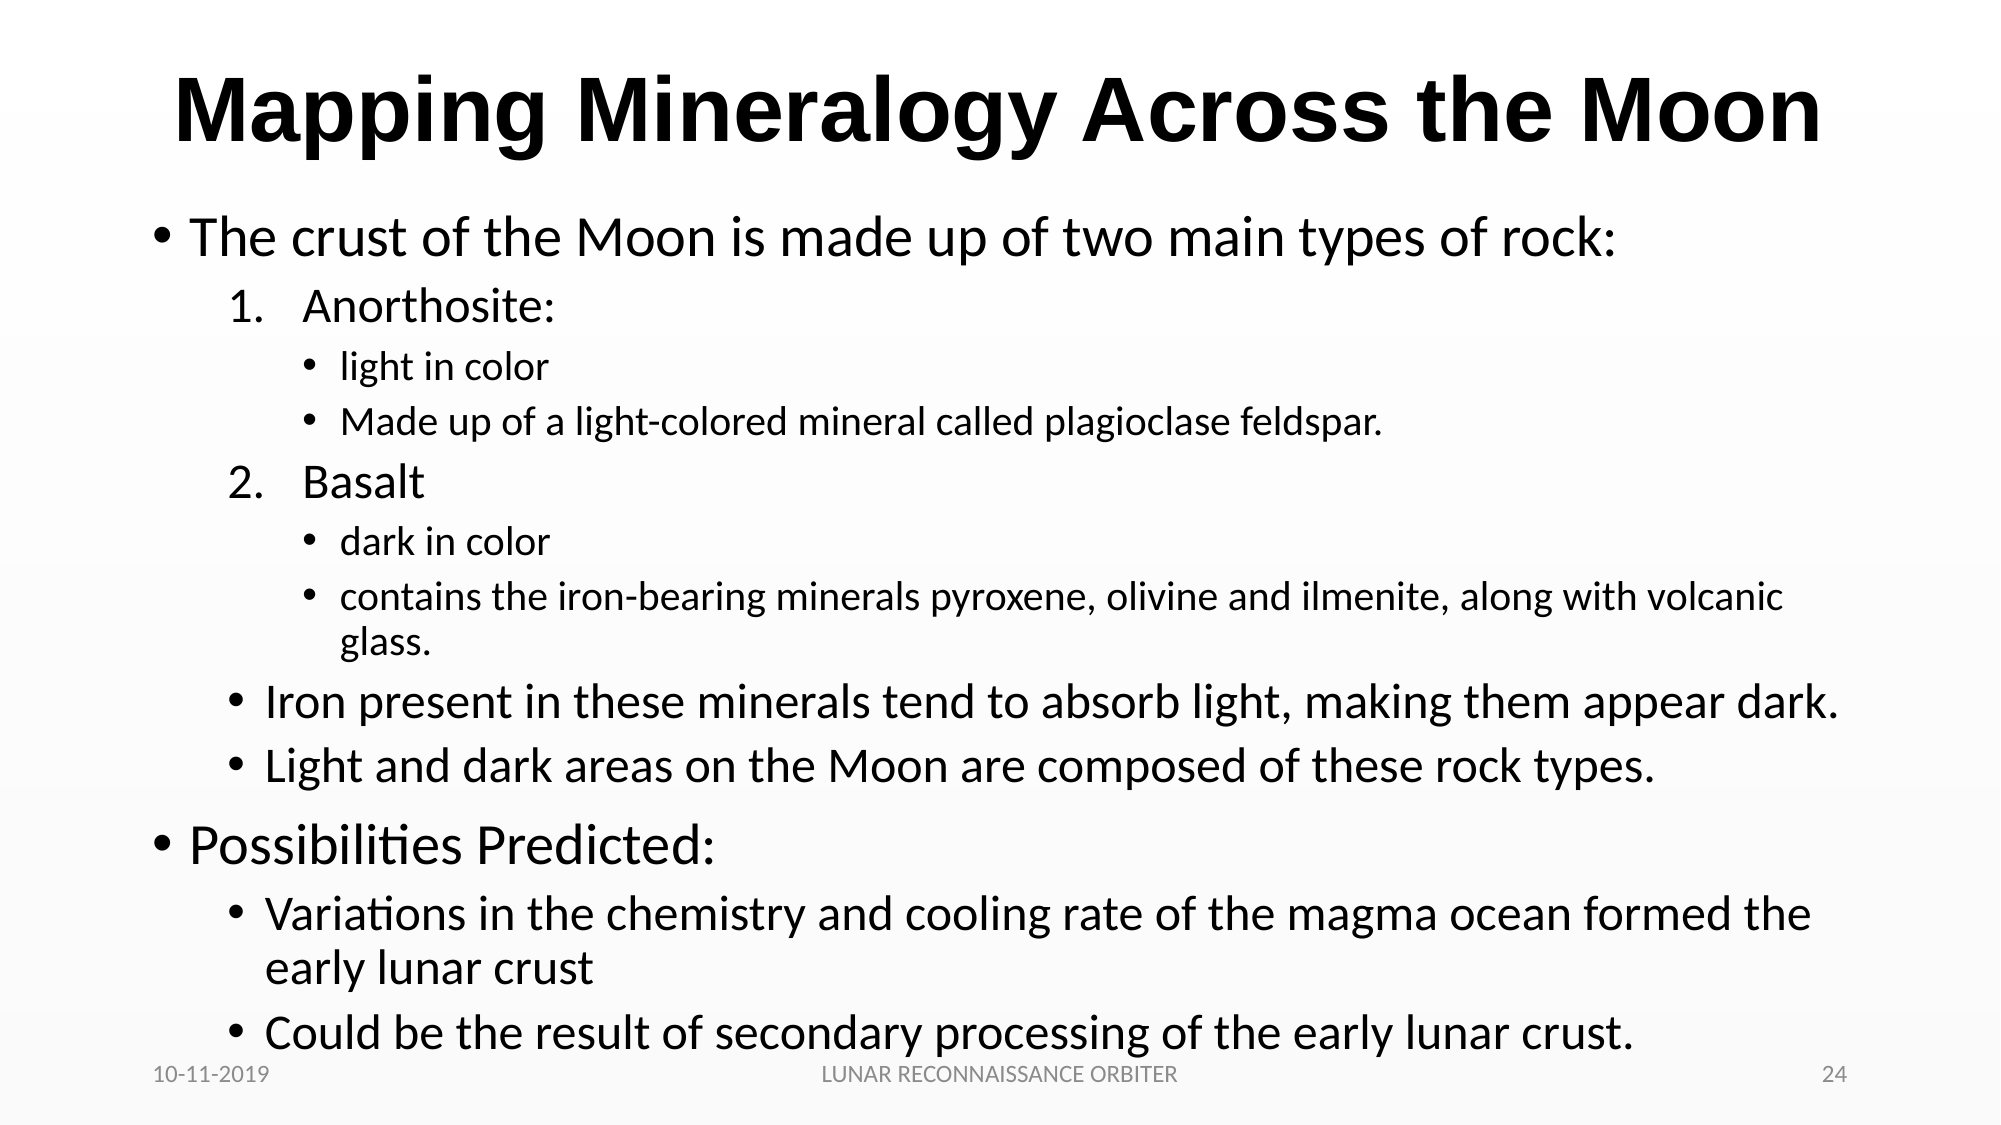

# Mapping Mineralogy Across the Moon
The crust of the Moon is made up of two main types of rock:
Anorthosite:
light in color
Made up of a light-colored mineral called plagioclase feldspar.
Basalt
dark in color
contains the iron-bearing minerals pyroxene, olivine and ilmenite, along with volcanic glass.
Iron present in these minerals tend to absorb light, making them appear dark.
Light and dark areas on the Moon are composed of these rock types.
Possibilities Predicted:
Variations in the chemistry and cooling rate of the magma ocean formed the early lunar crust
Could be the result of secondary processing of the early lunar crust.

10-11-2019
LUNAR RECONNAISSANCE ORBITER
24